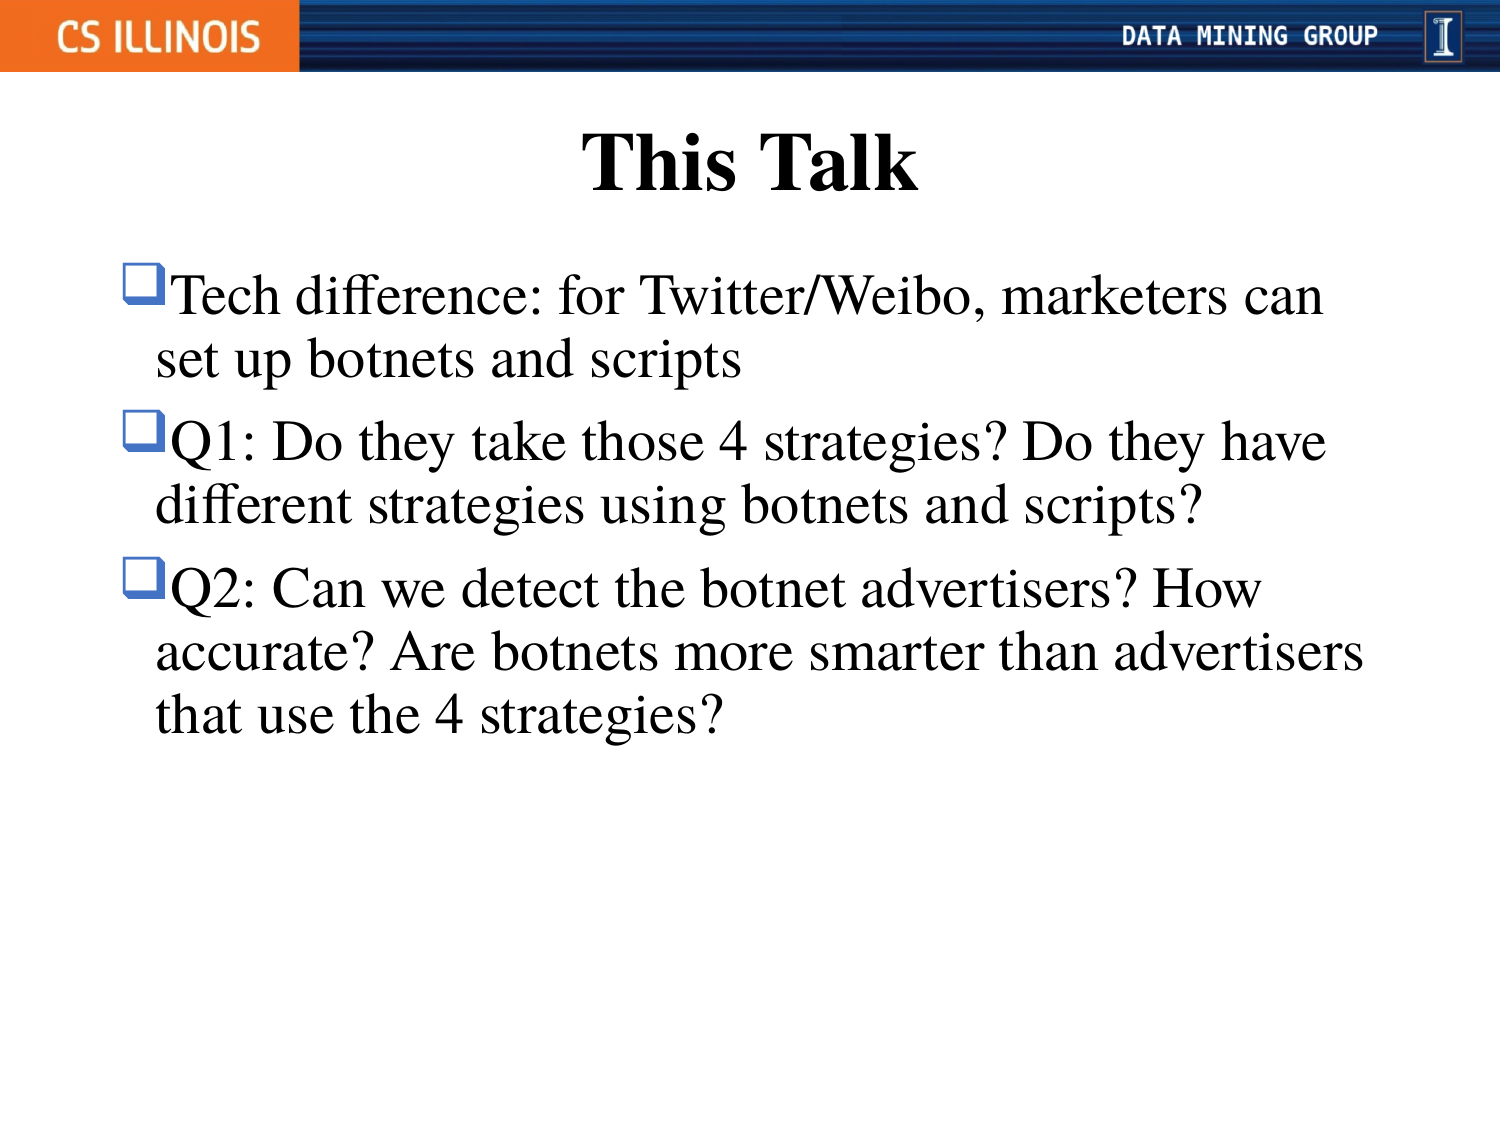

# This Talk
Tech difference: for Twitter/Weibo, marketers can set up botnets and scripts
Q1: Do they take those 4 strategies? Do they have different strategies using botnets and scripts?
Q2: Can we detect the botnet advertisers? How accurate? Are botnets more smarter than advertisers that use the 4 strategies?